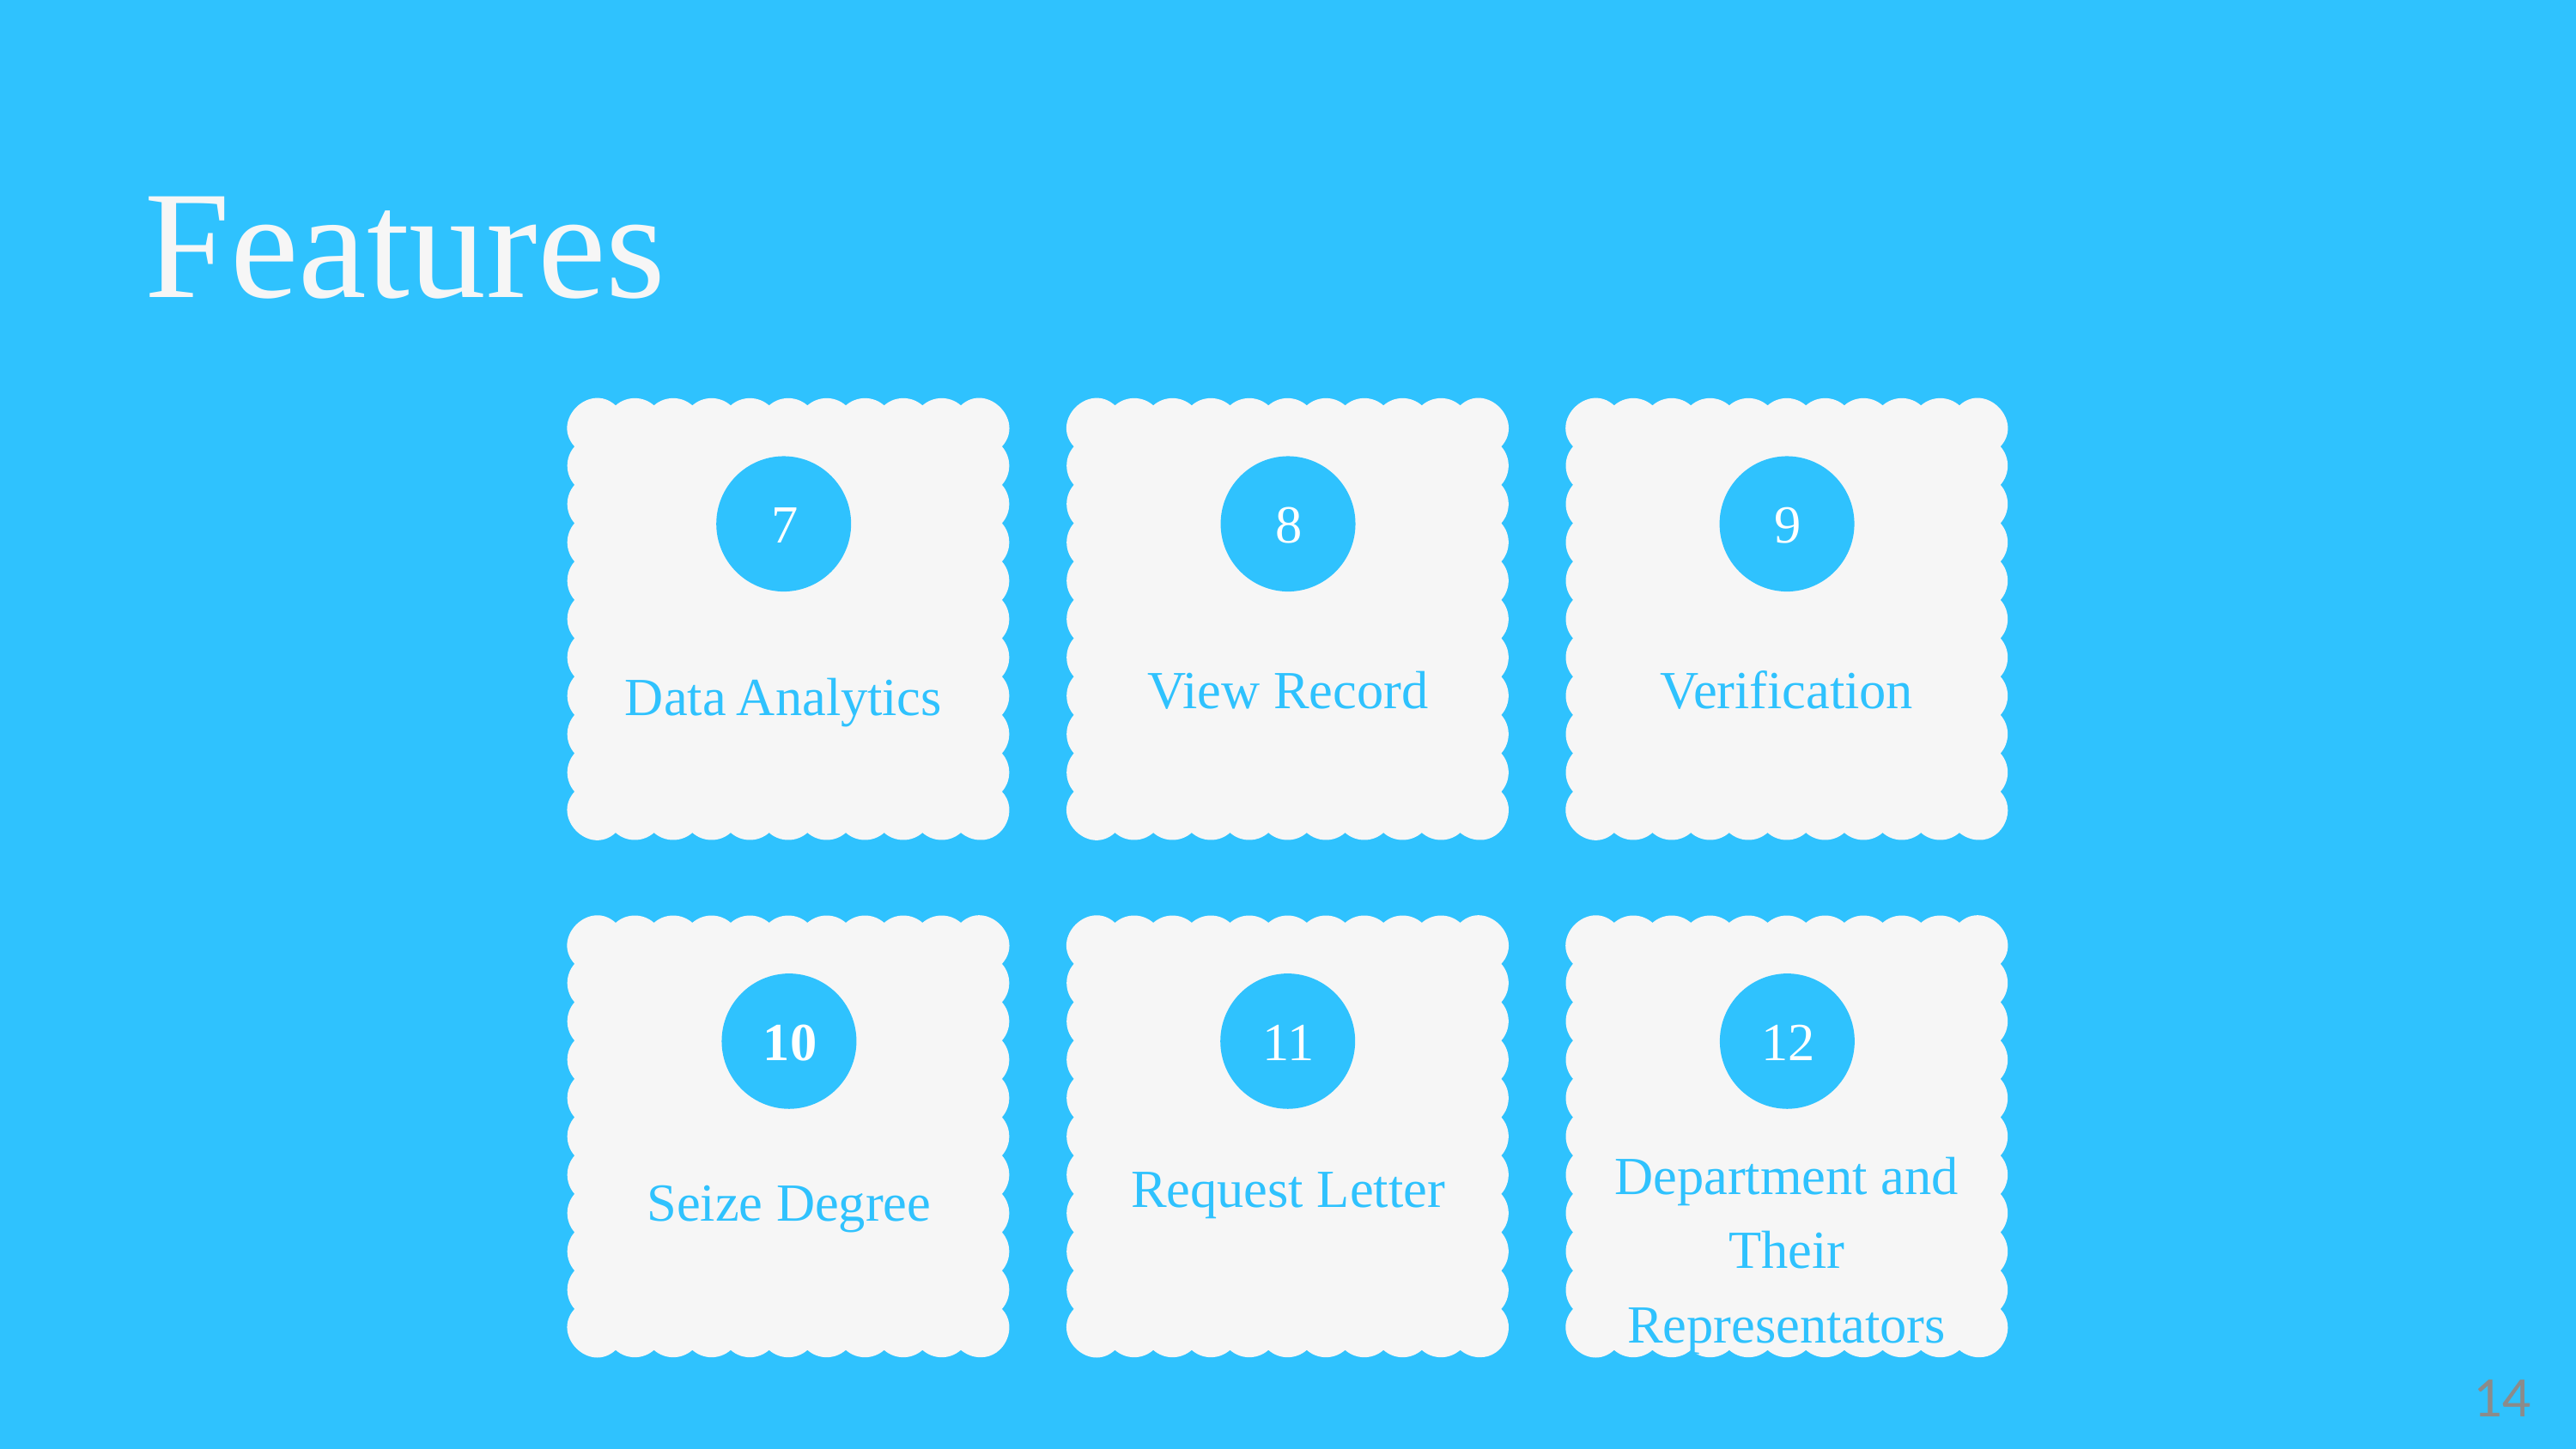

Features

7

8

9
View Record
Verification
Data Analytics

10

11

12
Department and Their Representators
Request Letter
Seize Degree
14